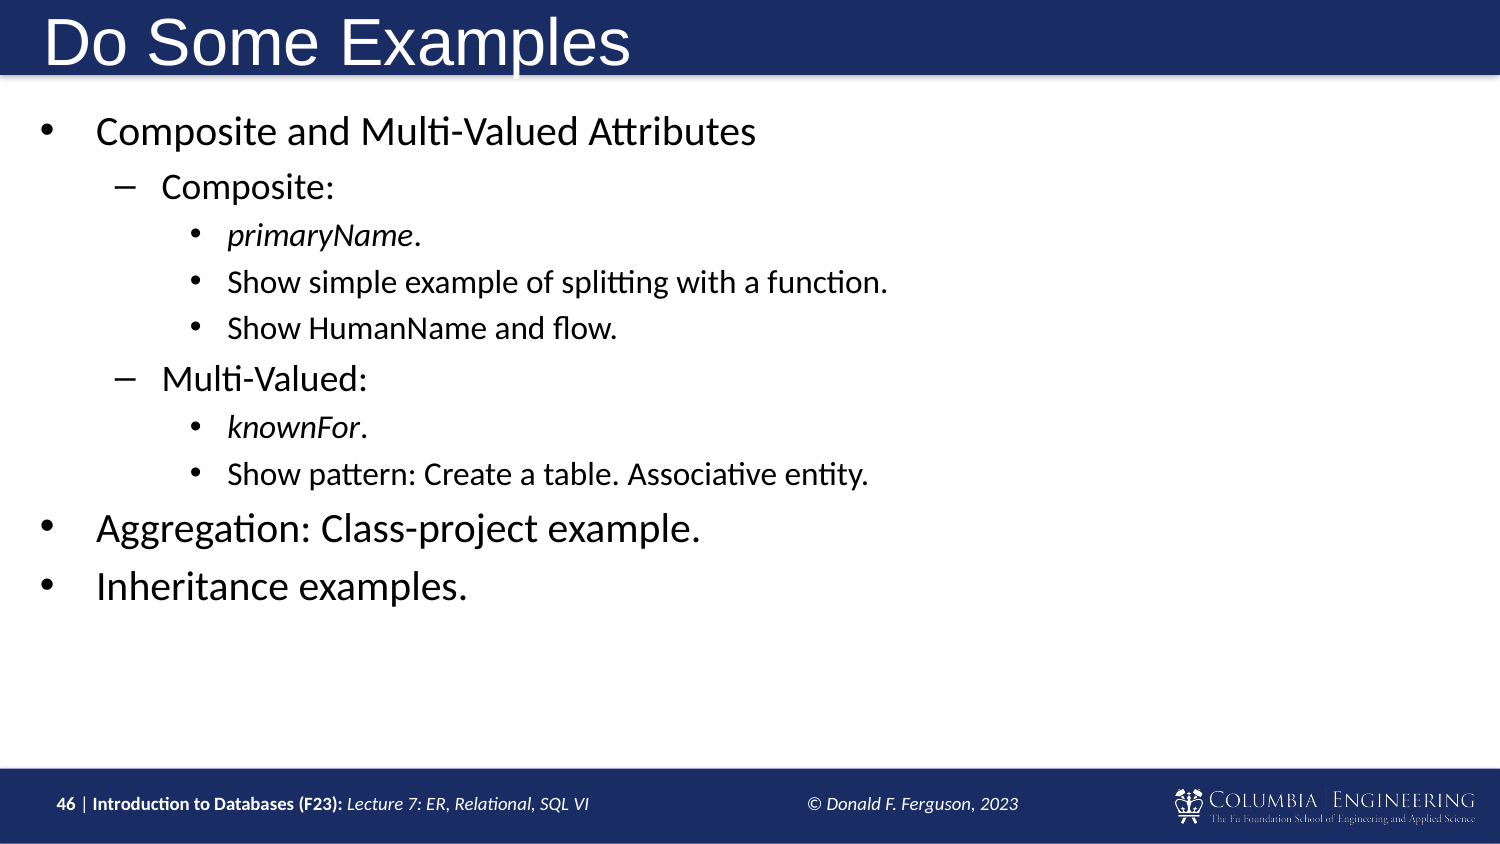

# Do Some Examples
Composite and Multi-Valued Attributes
Composite:
primaryName.
Show simple example of splitting with a function.
Show HumanName and flow.
Multi-Valued:
knownFor.
Show pattern: Create a table. Associative entity.
Aggregation: Class-project example.
Inheritance examples.